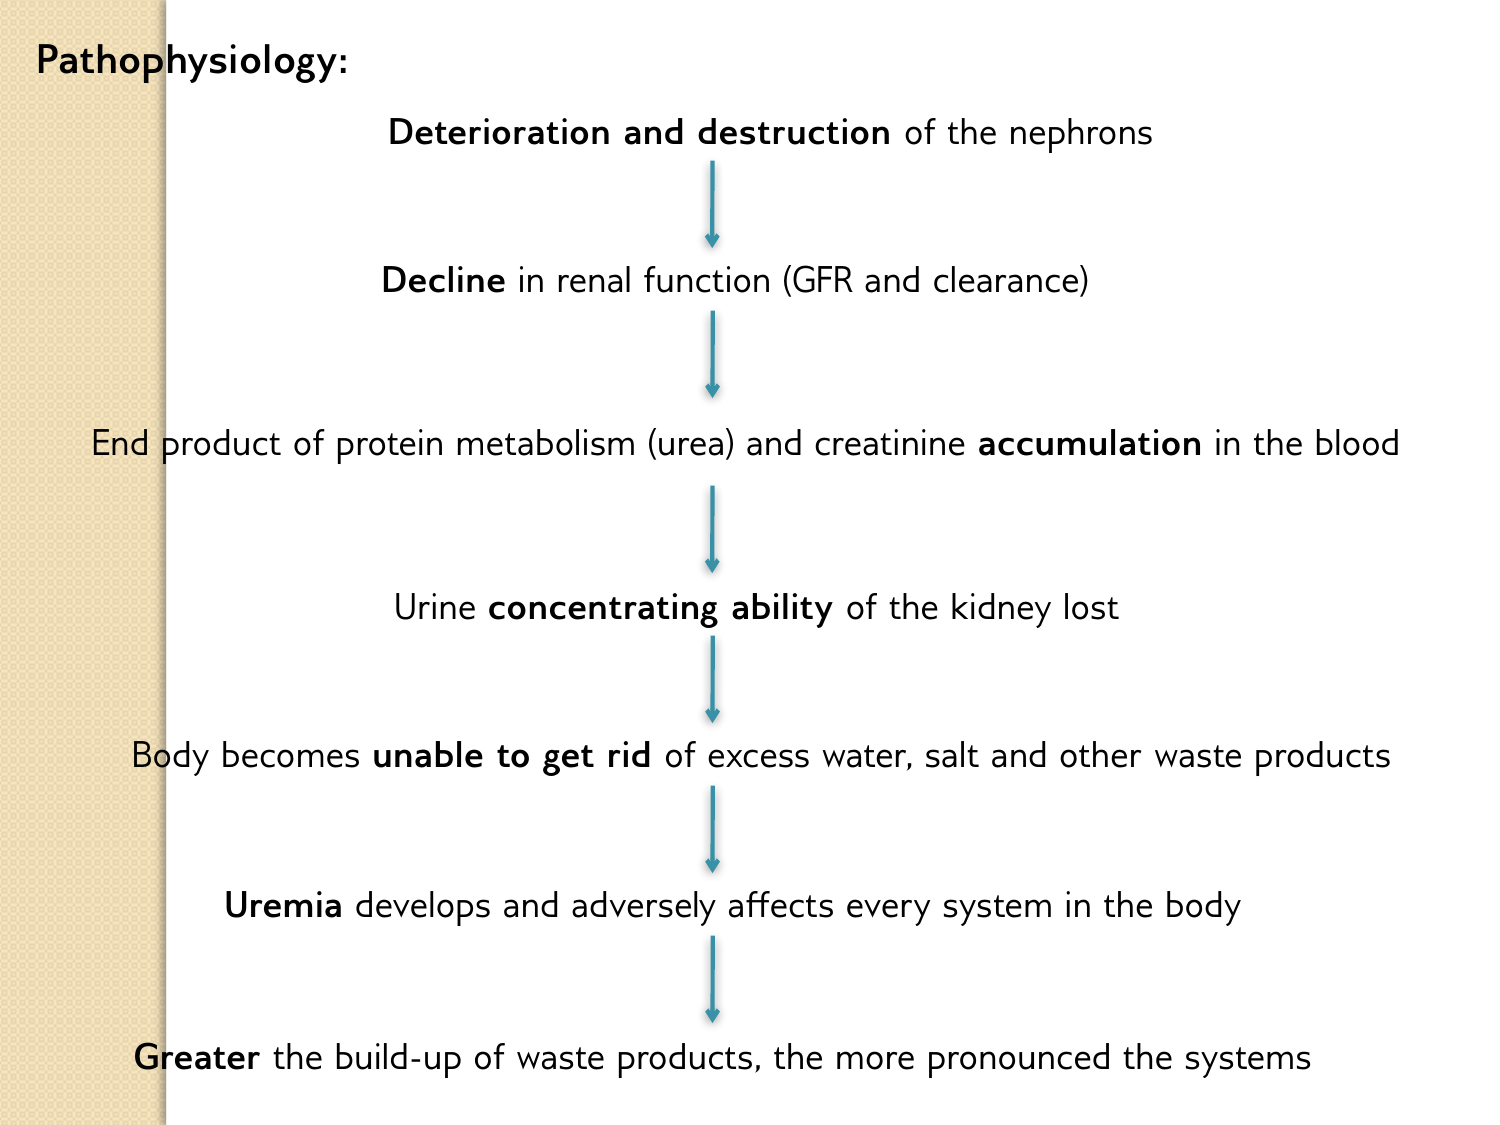

Pathophysiology:
Deterioration and destruction of the nephrons
Decline in renal function (GFR and clearance)
End product of protein metabolism (urea) and creatinine accumulation in the blood
Urine concentrating ability of the kidney lost
Body becomes unable to get rid of excess water, salt and other waste products
Uremia develops and adversely affects every system in the body
Greater the build-up of waste products, the more pronounced the systems